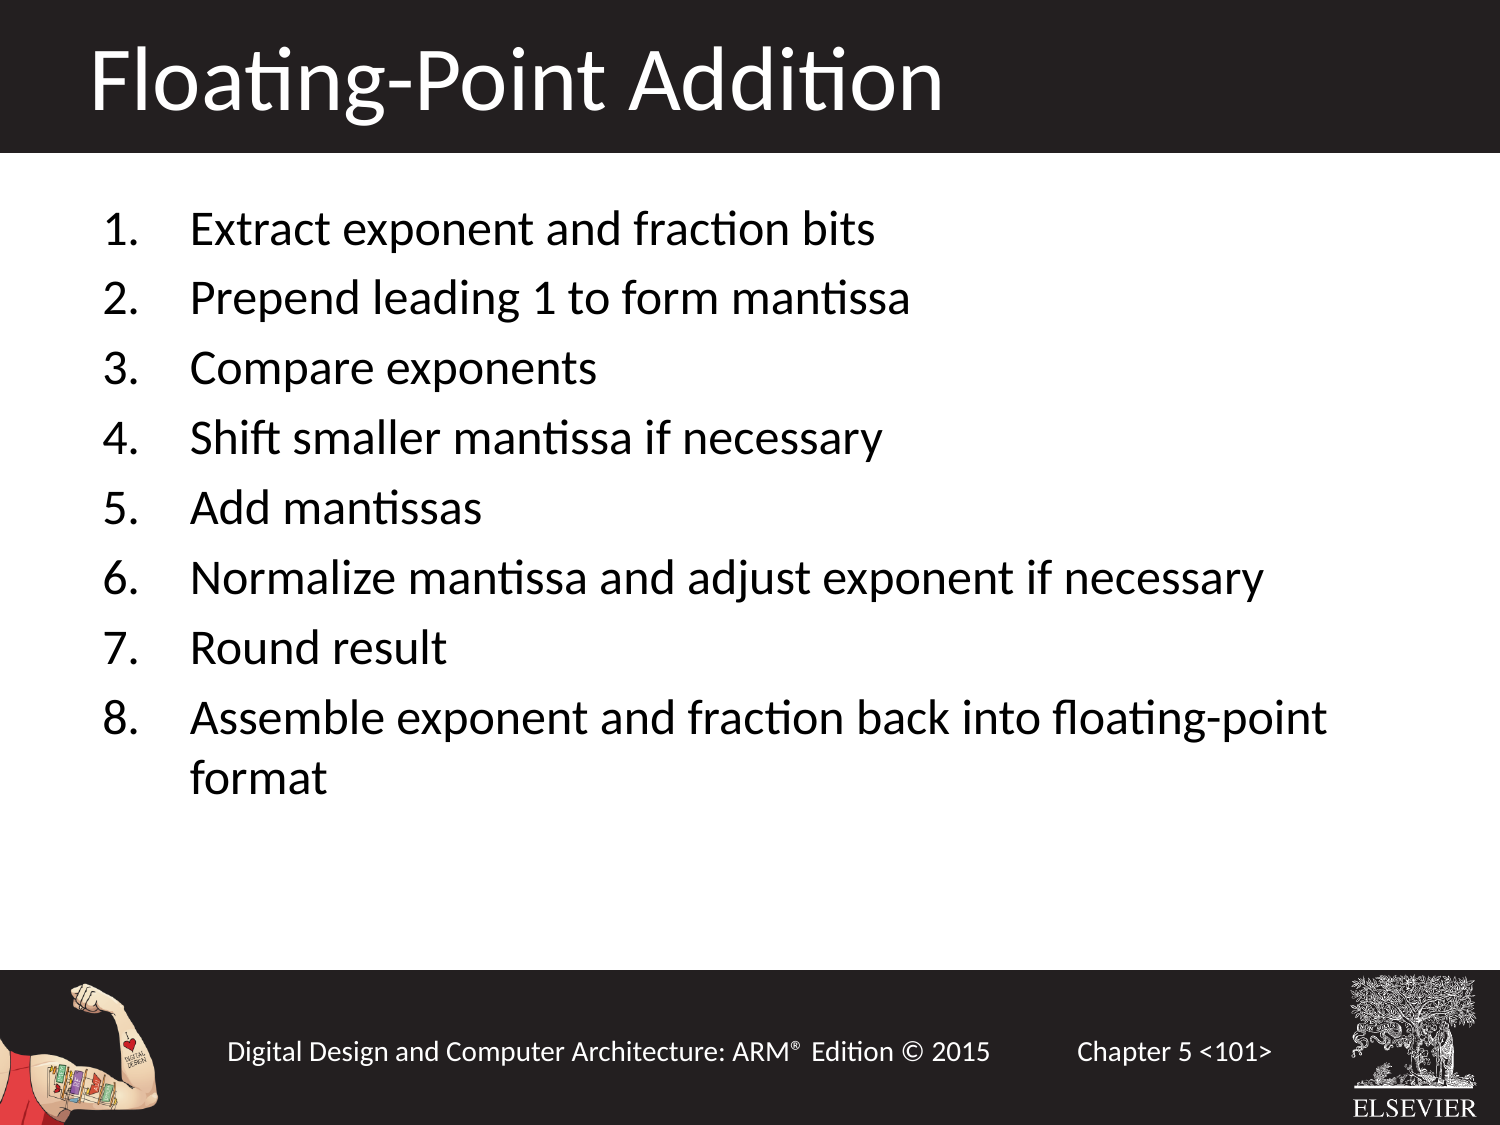

Floating-Point Addition

Extract exponent and fraction bits
Prepend leading 1 to form mantissa
Compare exponents
Shift smaller mantissa if necessary
Add mantissas
Normalize mantissa and adjust exponent if necessary
Round result
Assemble exponent and fraction back into floating-point format